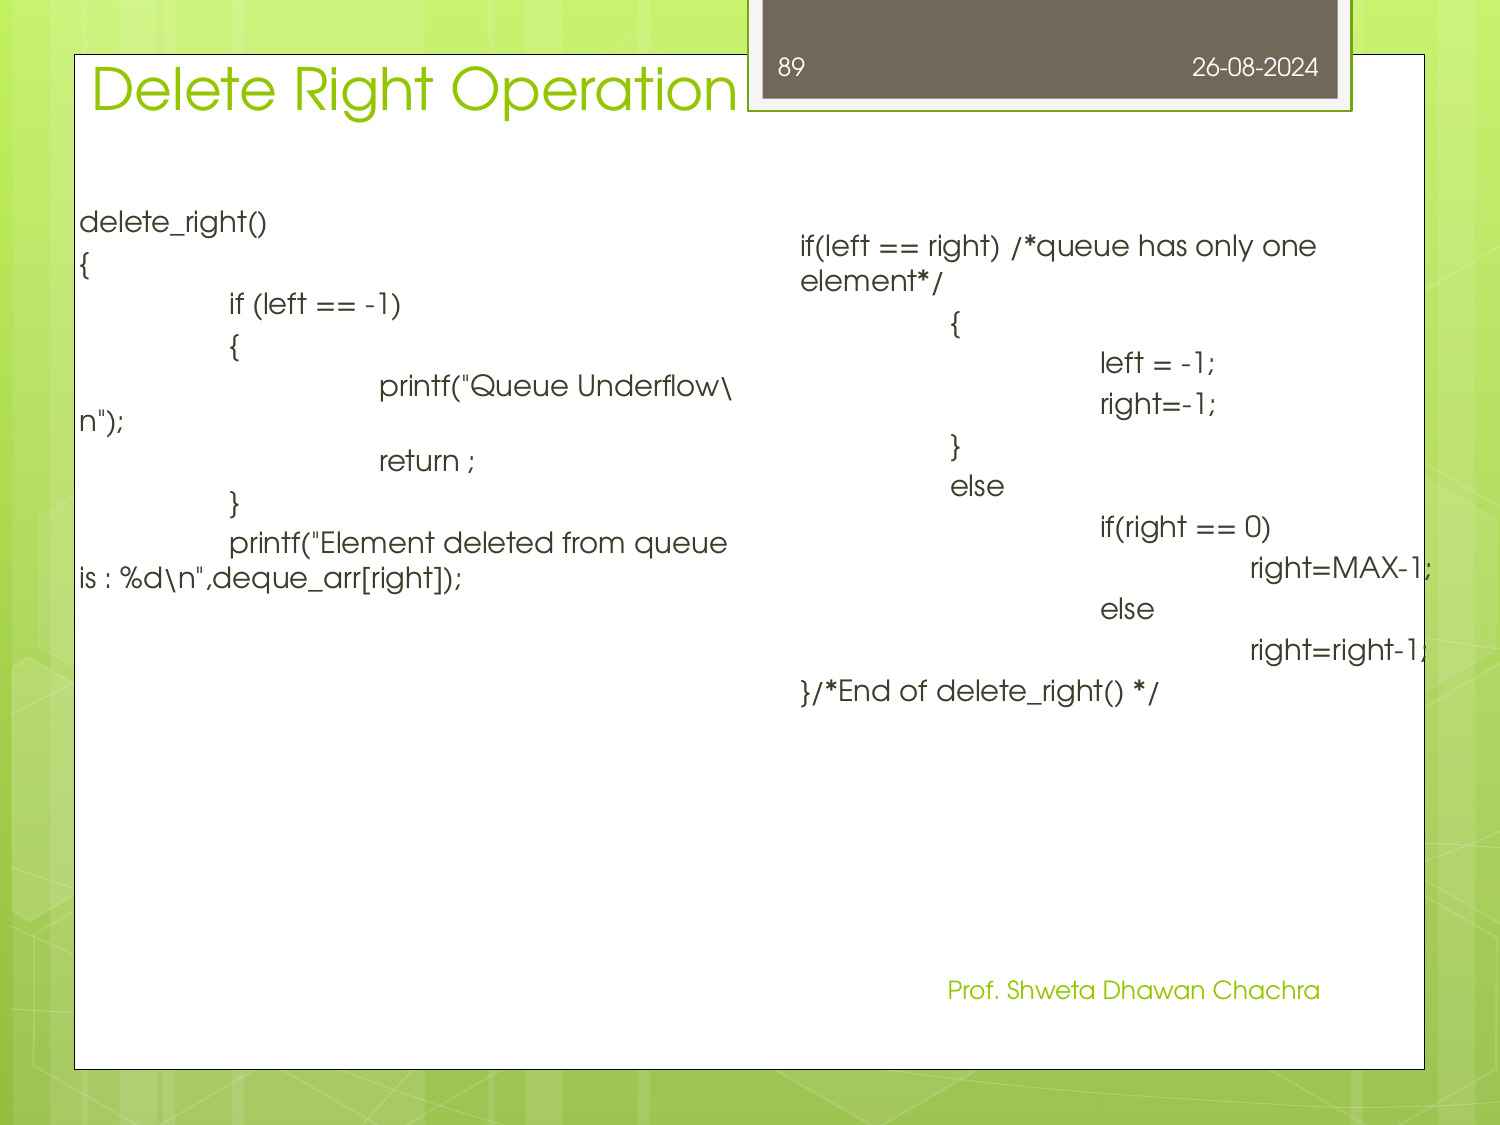

89
26-08-2024
# Delete Right Operation
delete_right()
{
	if (left == -1)
	{
		printf("Queue Underflow\n");
		return ;
	}
	printf("Element deleted from queue is : %d\n",deque_arr[right]);
if(left == right) /*queue has only one element*/
	{
		left = -1;
		right=-1;
	}
	else
		if(right == 0)
			right=MAX-1;
		else
			right=right-1;
}/*End of delete_right() */
Prof. Shweta Dhawan Chachra